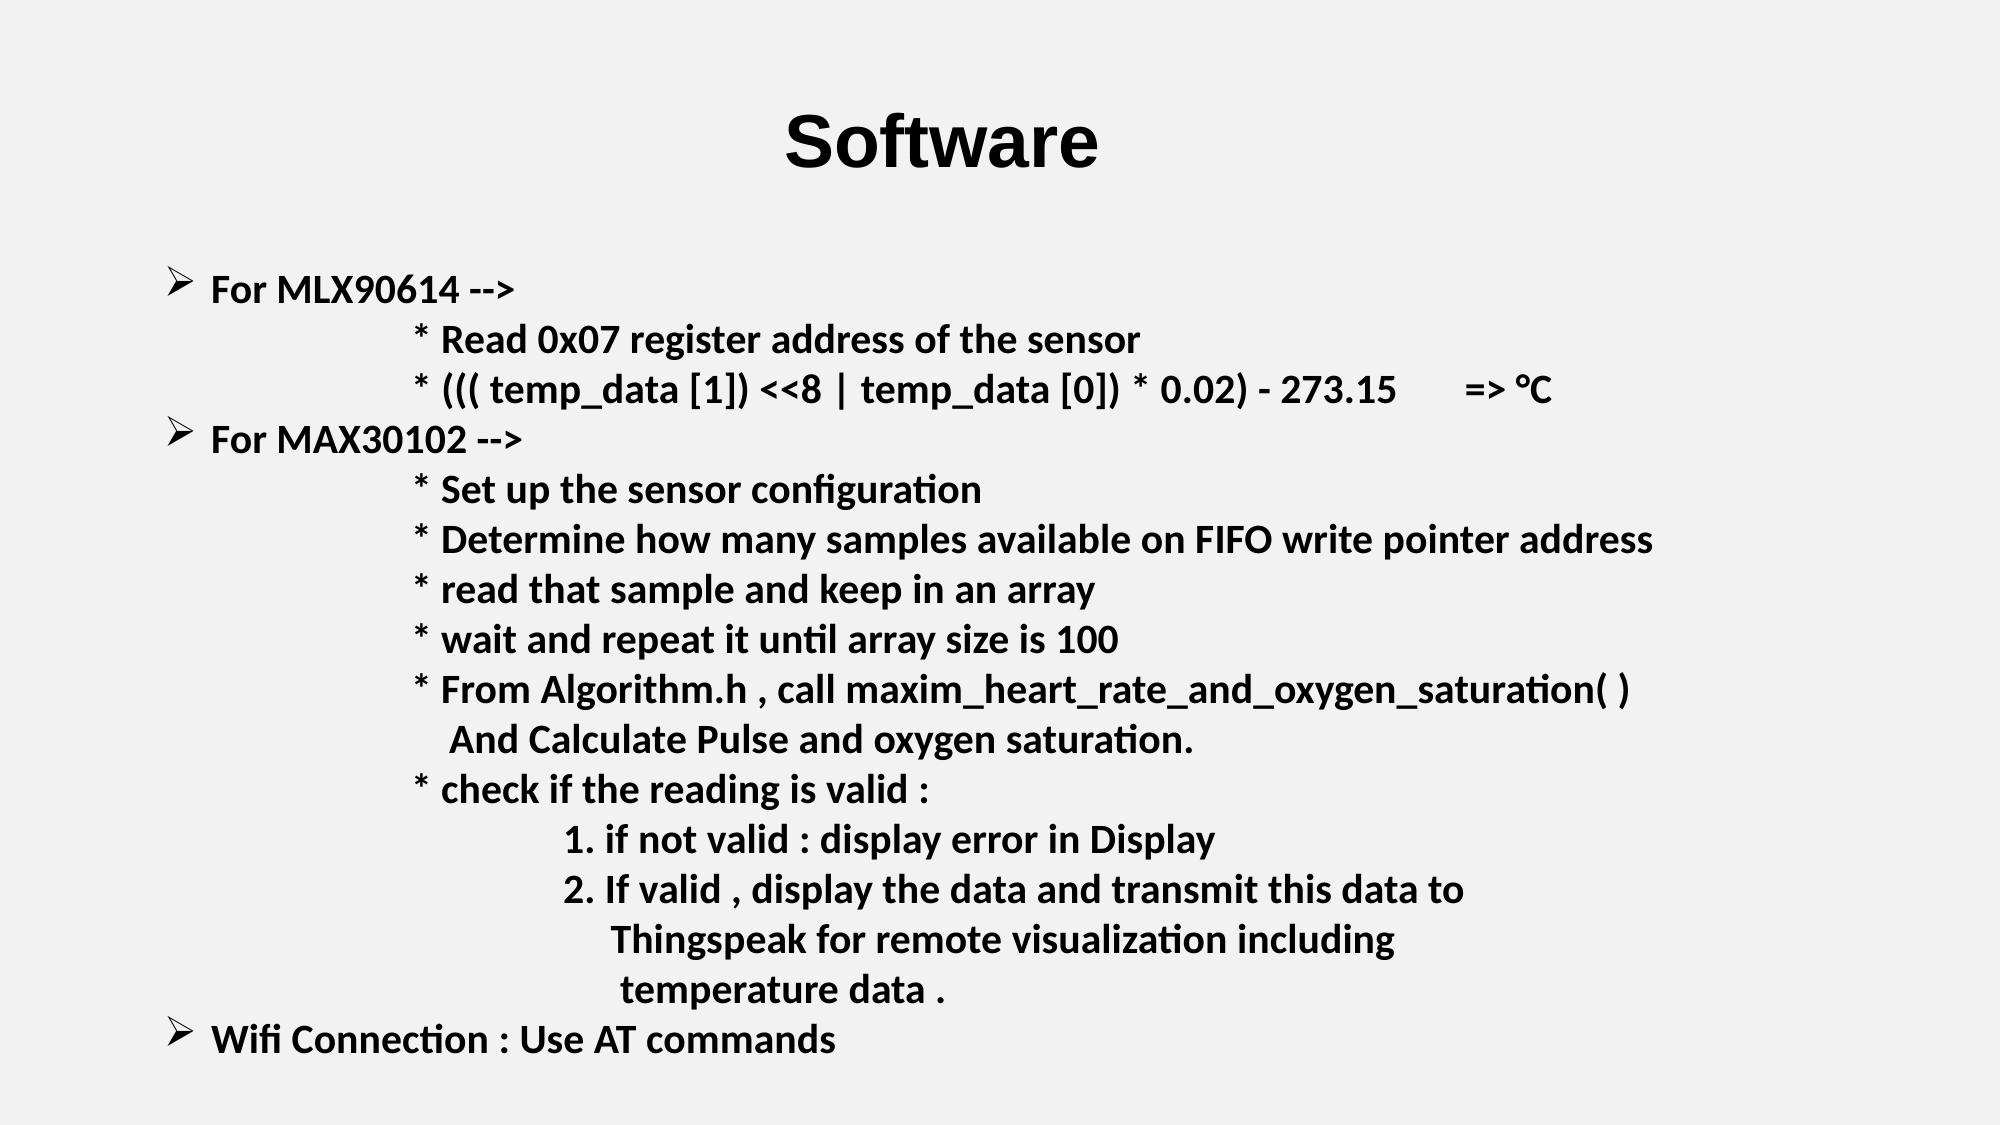

Software

For MLX90614 -->
                          * Read 0x07 register address of the sensor
                          * ((( temp_data [1]) <<8 | temp_data [0]) * 0.02) - 273.15       => °C
For MAX30102 -->
                          * Set up the sensor configuration
                          * Determine how many samples available on FIFO write pointer address
                          * read that sample and keep in an array
                          * wait and repeat it until array size is 100
                          * From Algorithm.h , call maxim_heart_rate_and_oxygen_saturation( )
                              And Calculate Pulse and oxygen saturation.
                          * check if the reading is valid :
                                          1. if not valid : display error in Display
                                          2. If valid , display the data and transmit this data to
                                               Thingspeak for remote visualization including
                                                temperature data .
Wifi Connection : Use AT commands